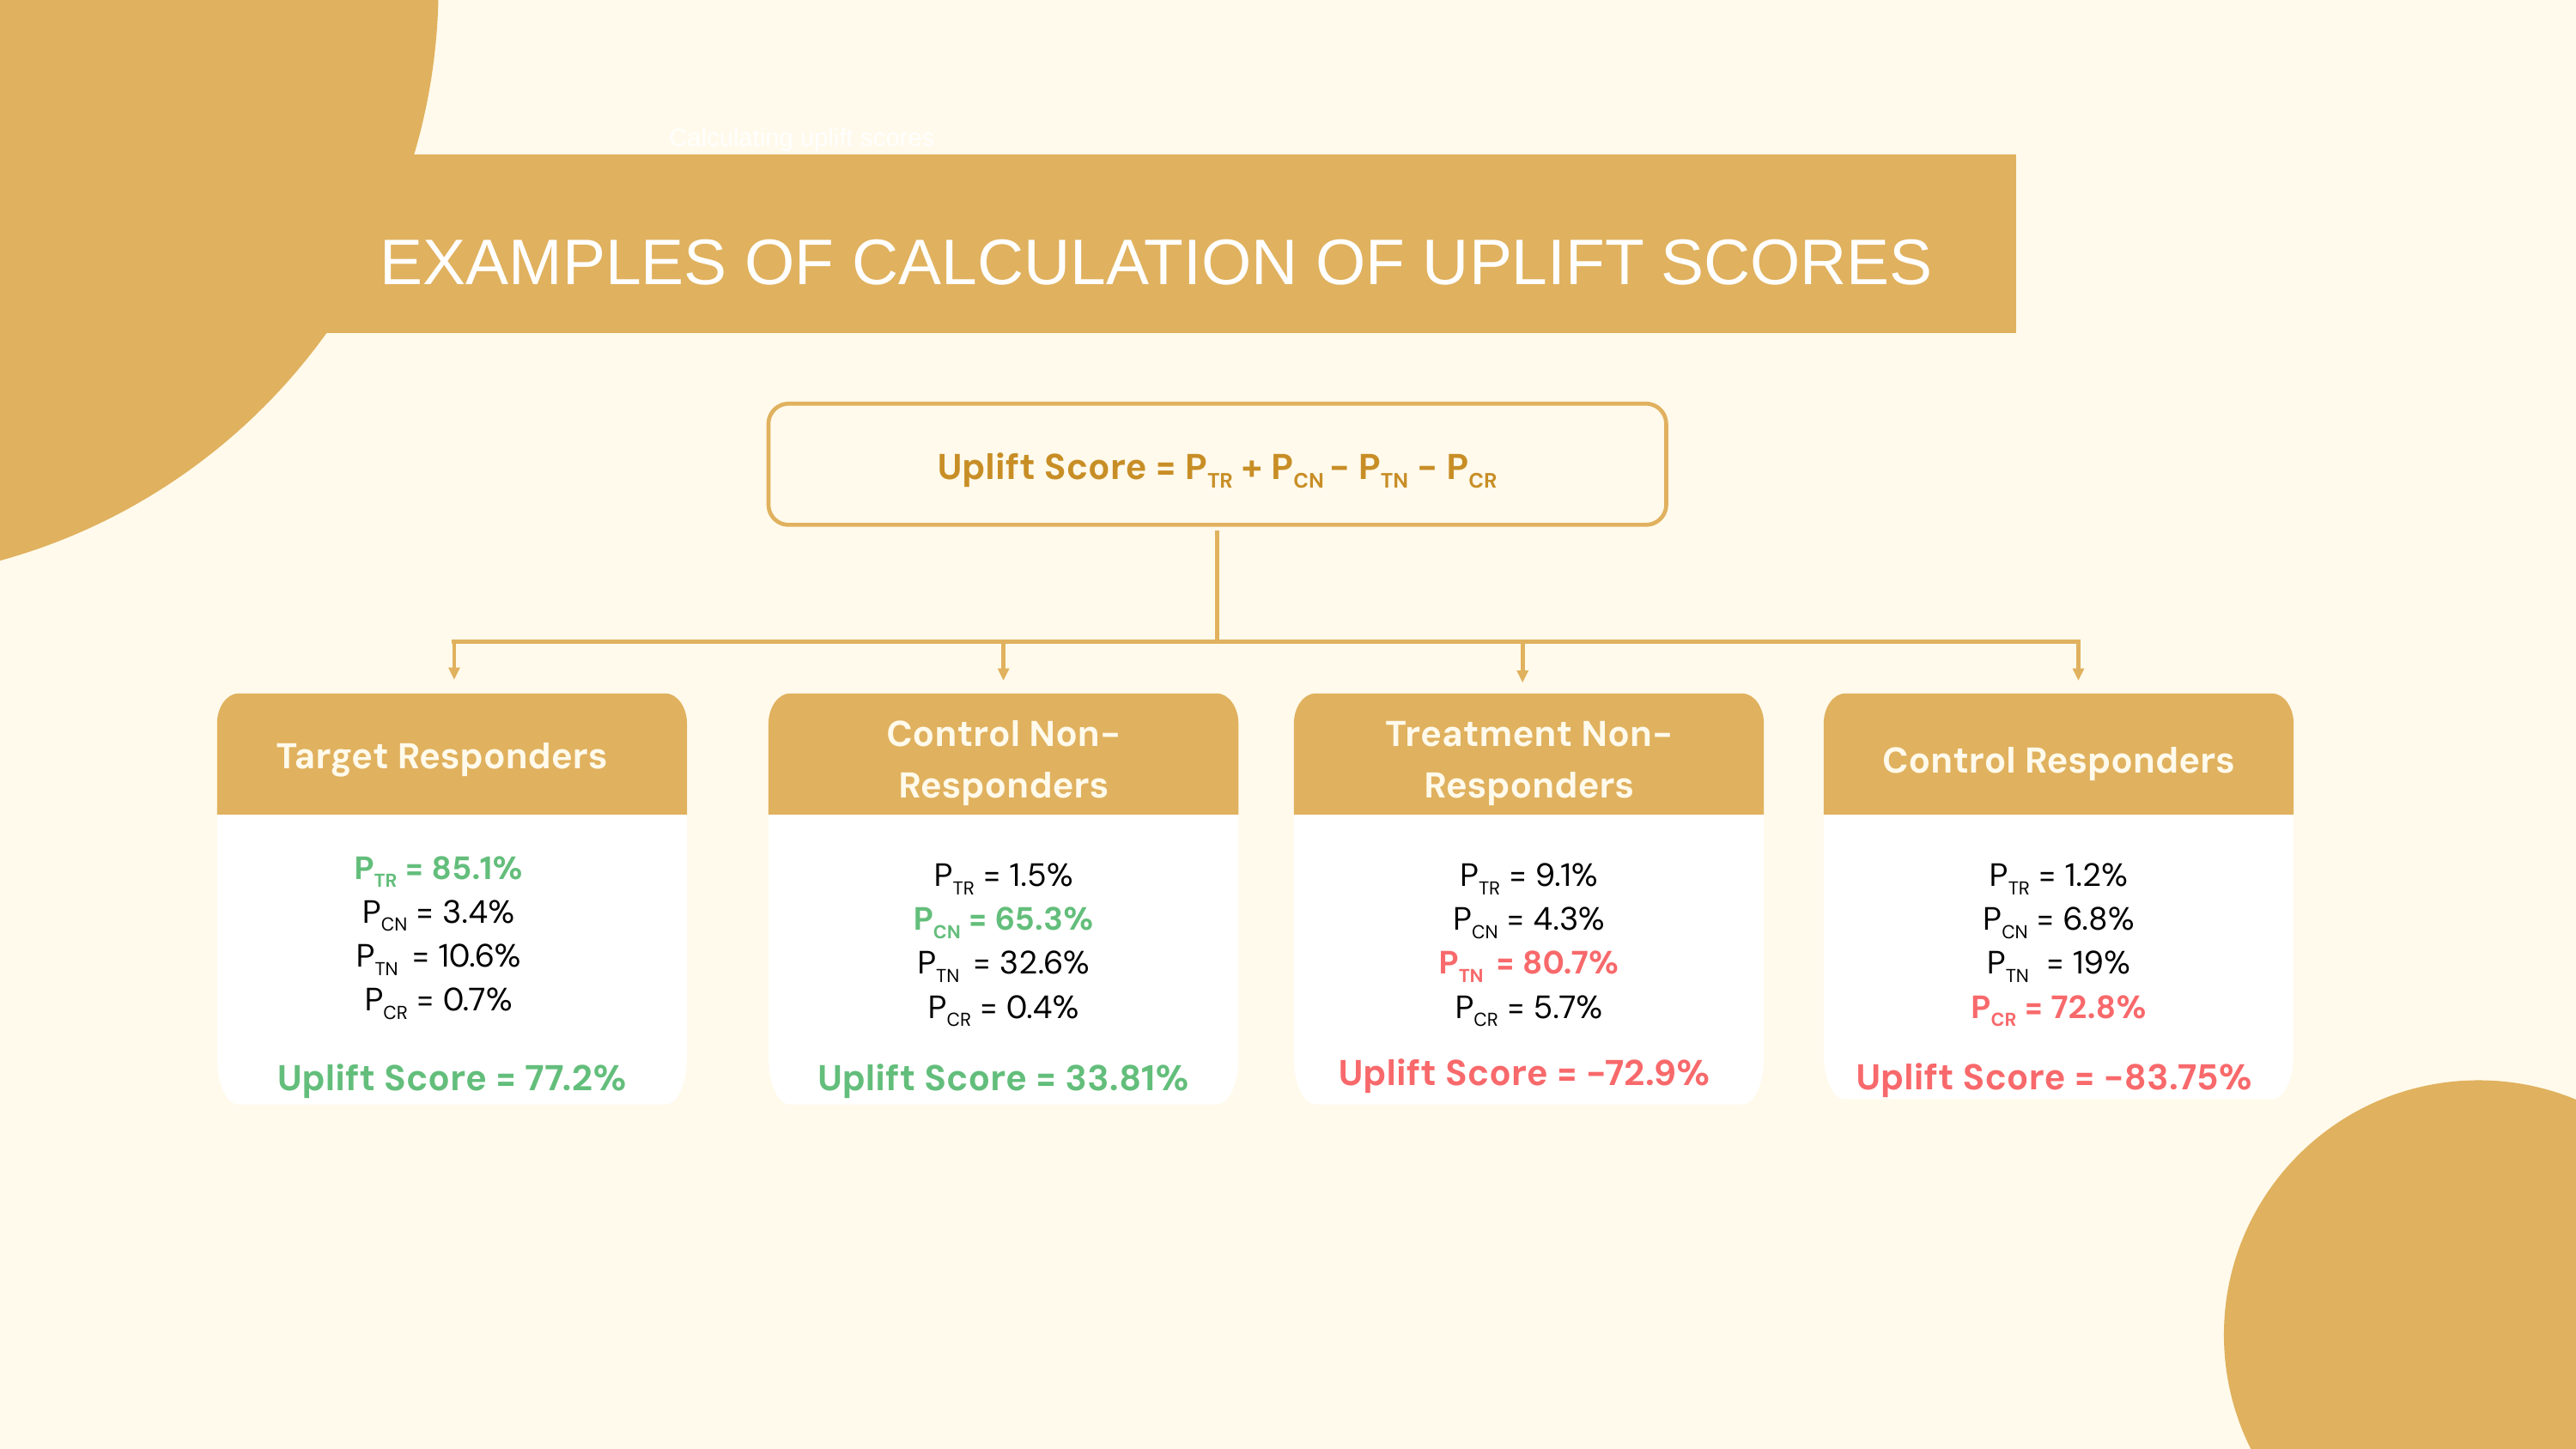

Calculating uplift scores
EXAMPLES OF CALCULATION OF UPLIFT SCORES
Uplift Score = PTR + PCN - PTN - PCR
P

PTR = 1.5%
PCN = 65.3%
PTN  = 32.6%
PCR = 0.4%

PTR = 9.1%
PCN = 4.3%
PTN  = 80.7%
PCR = 5.7%

PTR = 1.2%
PCN = 6.8%
PTN  = 19%
PCR = 72.8%
Control Responders
Control Non-Responders
Treatment Non-Responders
Target Responders
PTR = 85.1%
PCN = 3.4%
PTN  = 10.6%
PCR = 0.7%
Uplift Score = -72.9%
Uplift Score = -83.75%
Uplift Score = 77.2%
Uplift Score = 33.81%